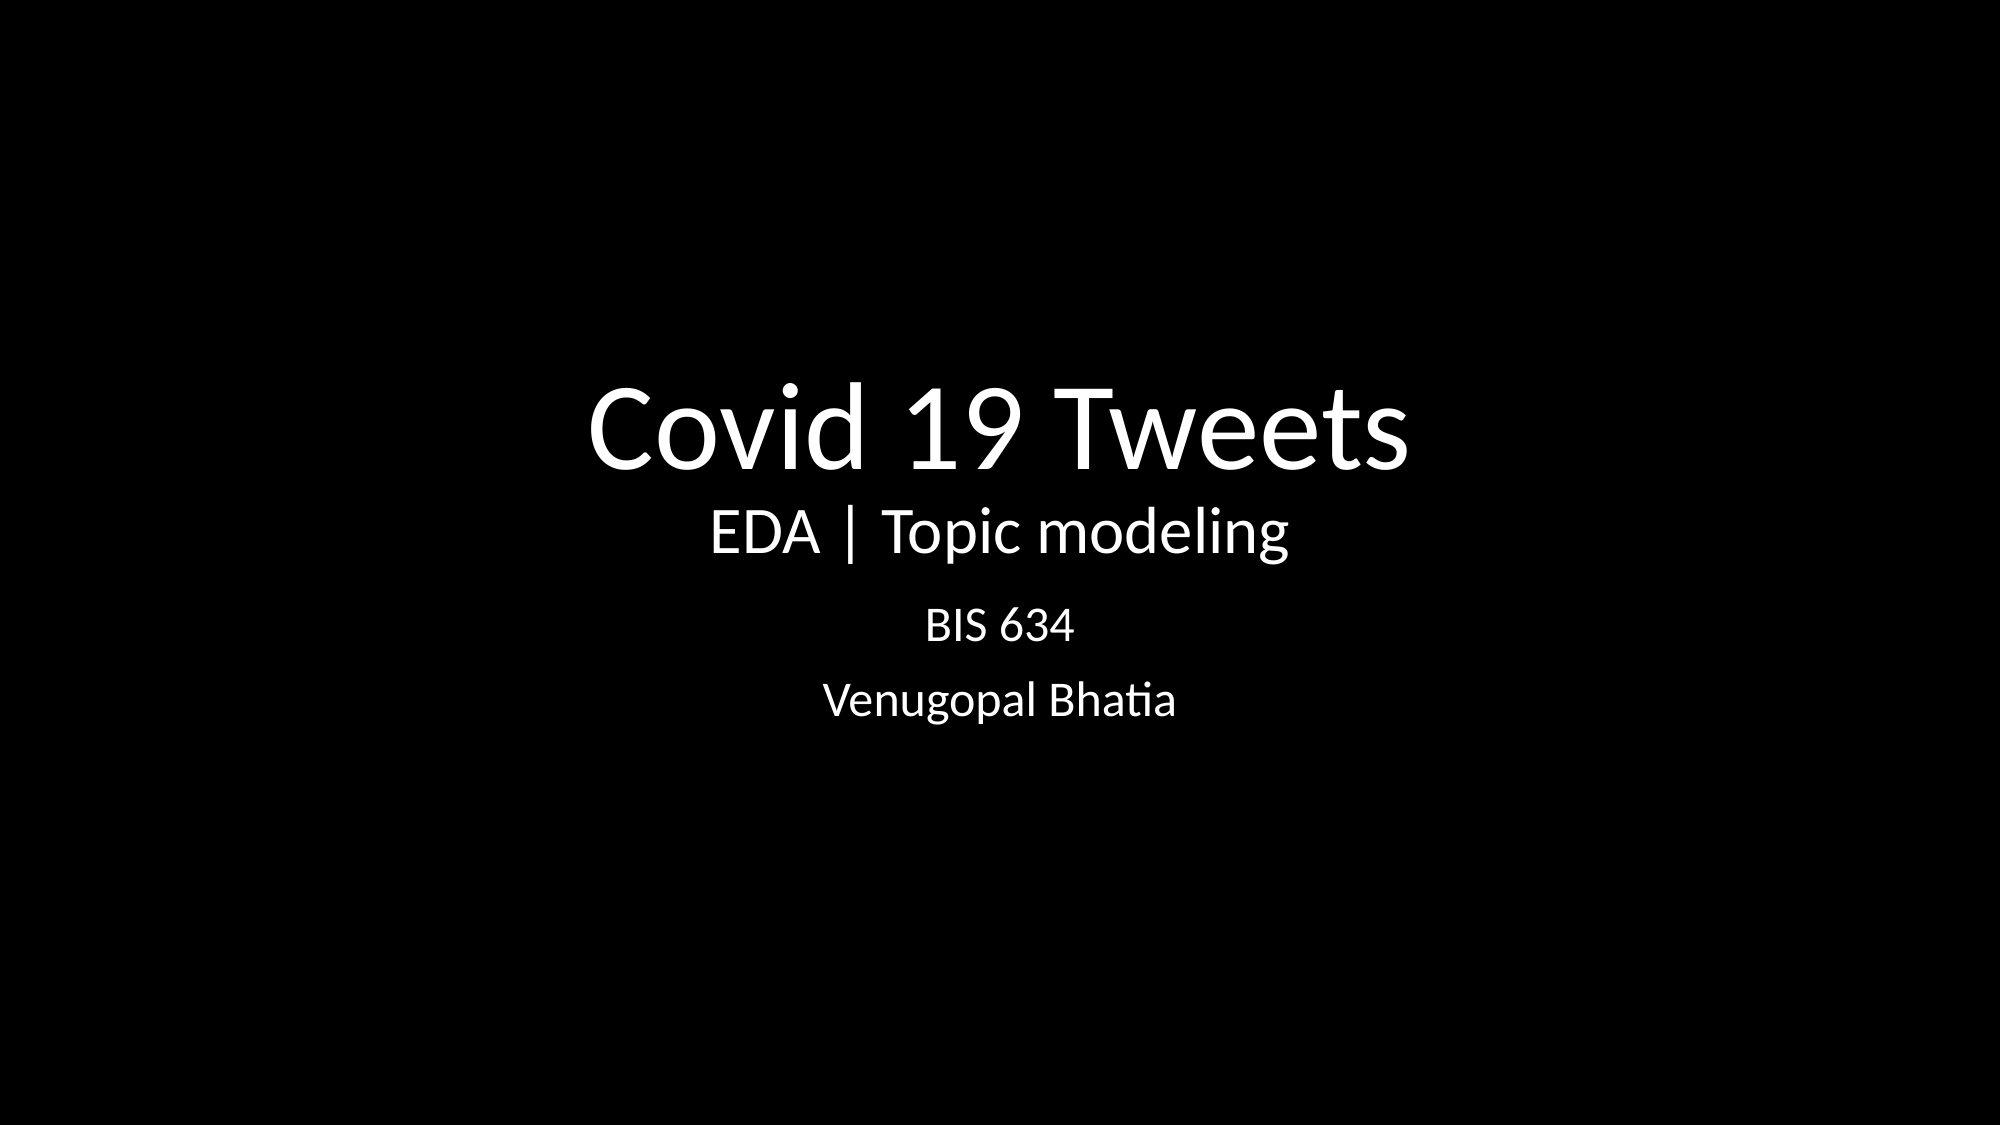

# Covid 19 Tweets EDA | Topic modeling
BIS 634
Venugopal Bhatia